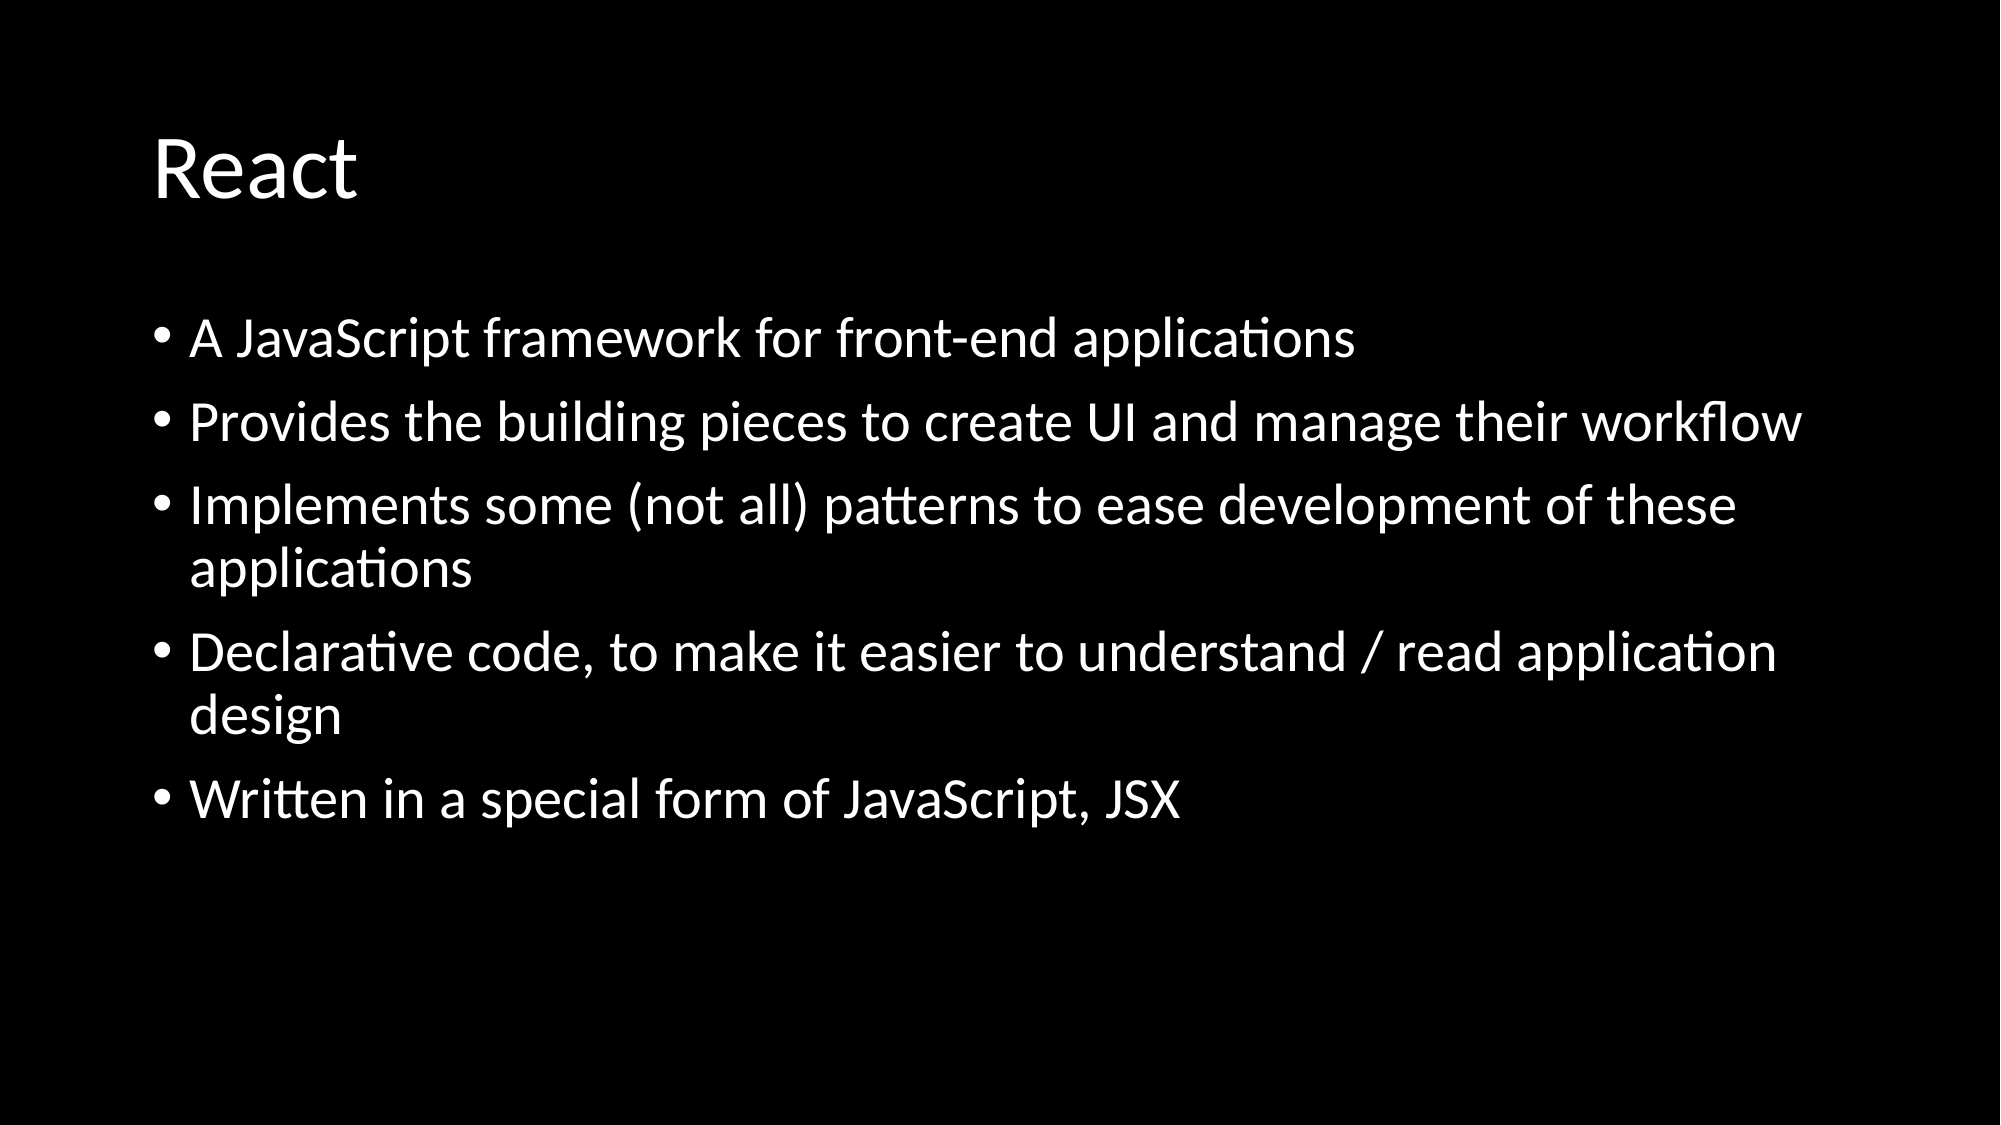

# React
A JavaScript framework for front-end applications
Provides the building pieces to create UI and manage their workflow
Implements some (not all) patterns to ease development of these applications
Declarative code, to make it easier to understand / read application design
Written in a special form of JavaScript, JSX